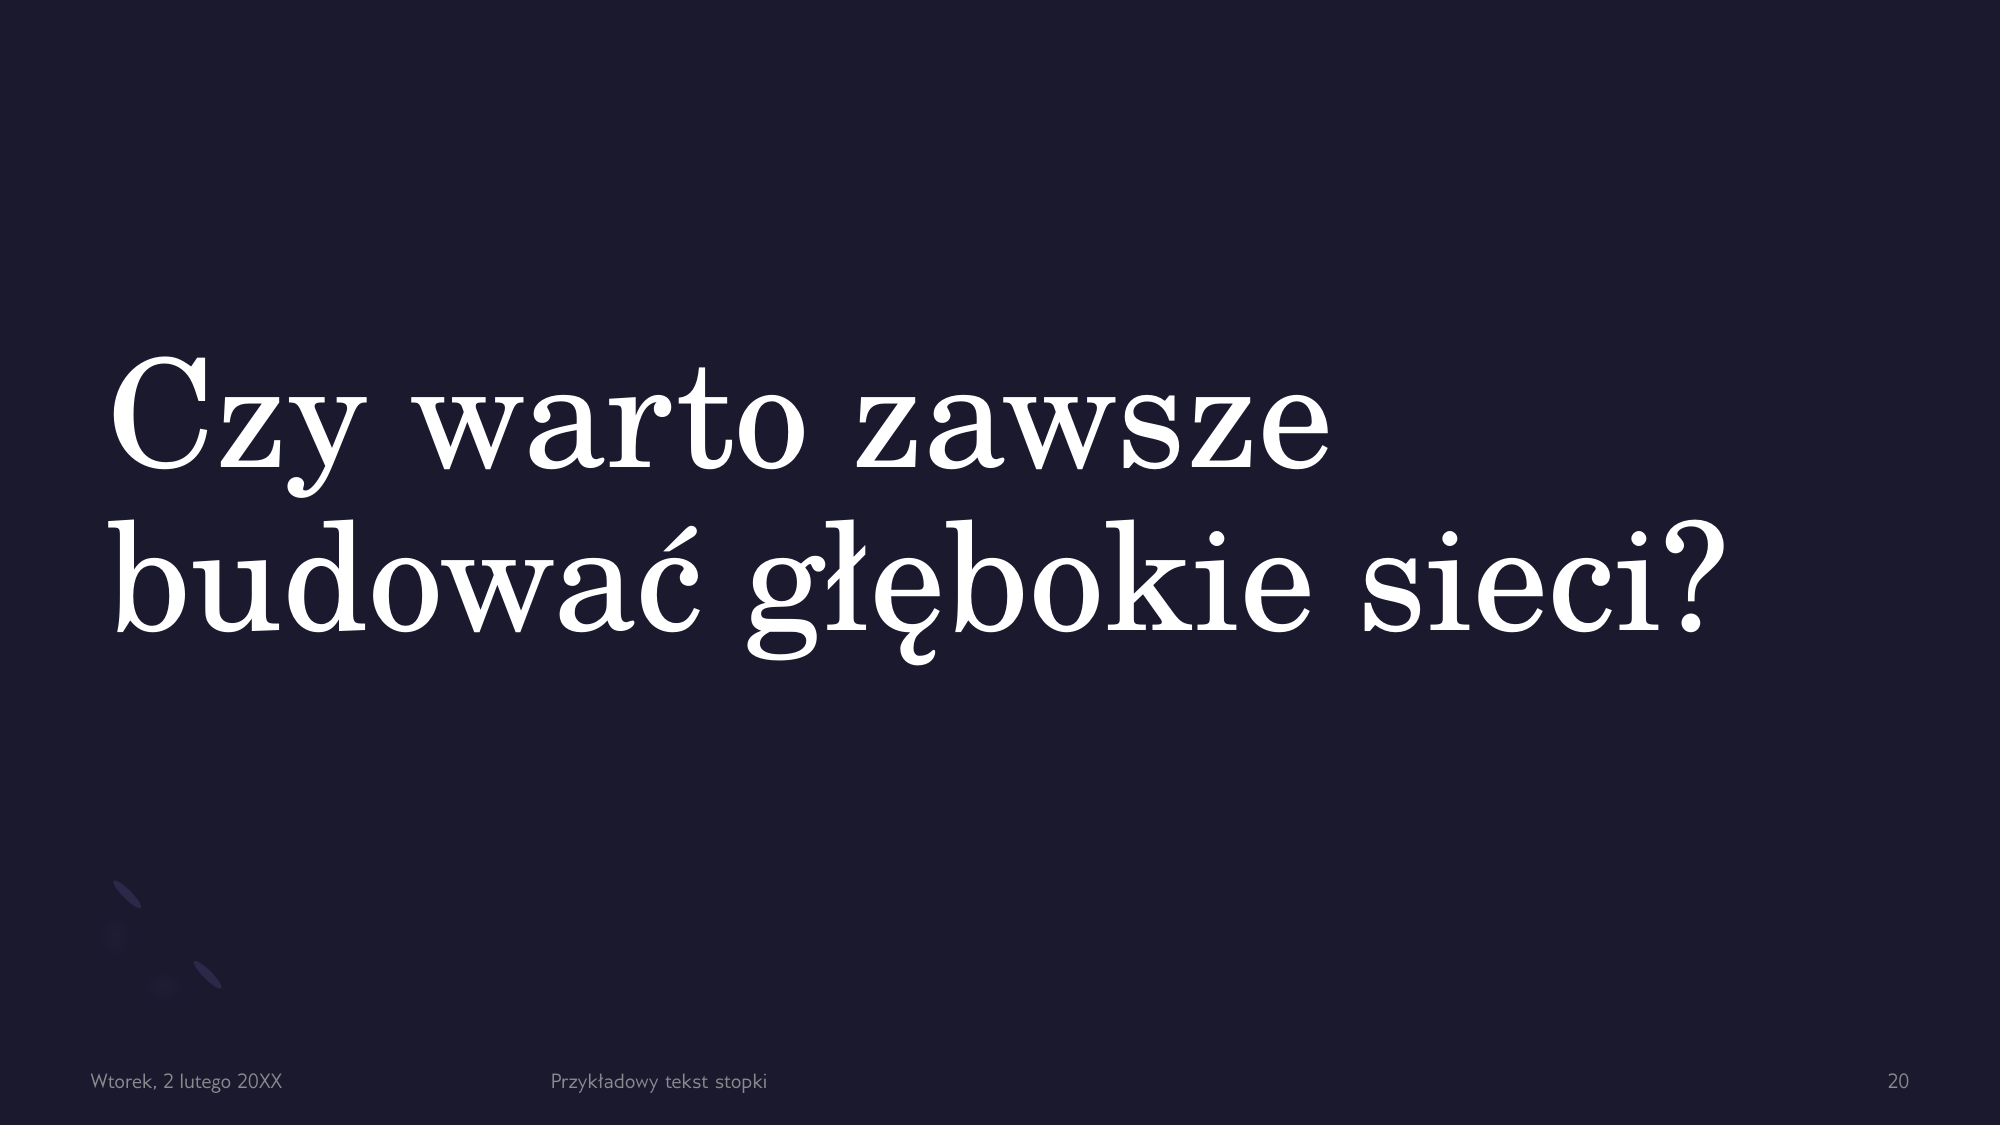

# Czy warto zawsze budować głębokie sieci?

Wtorek, 2 lutego 20XX
Przykładowy tekst stopki
20